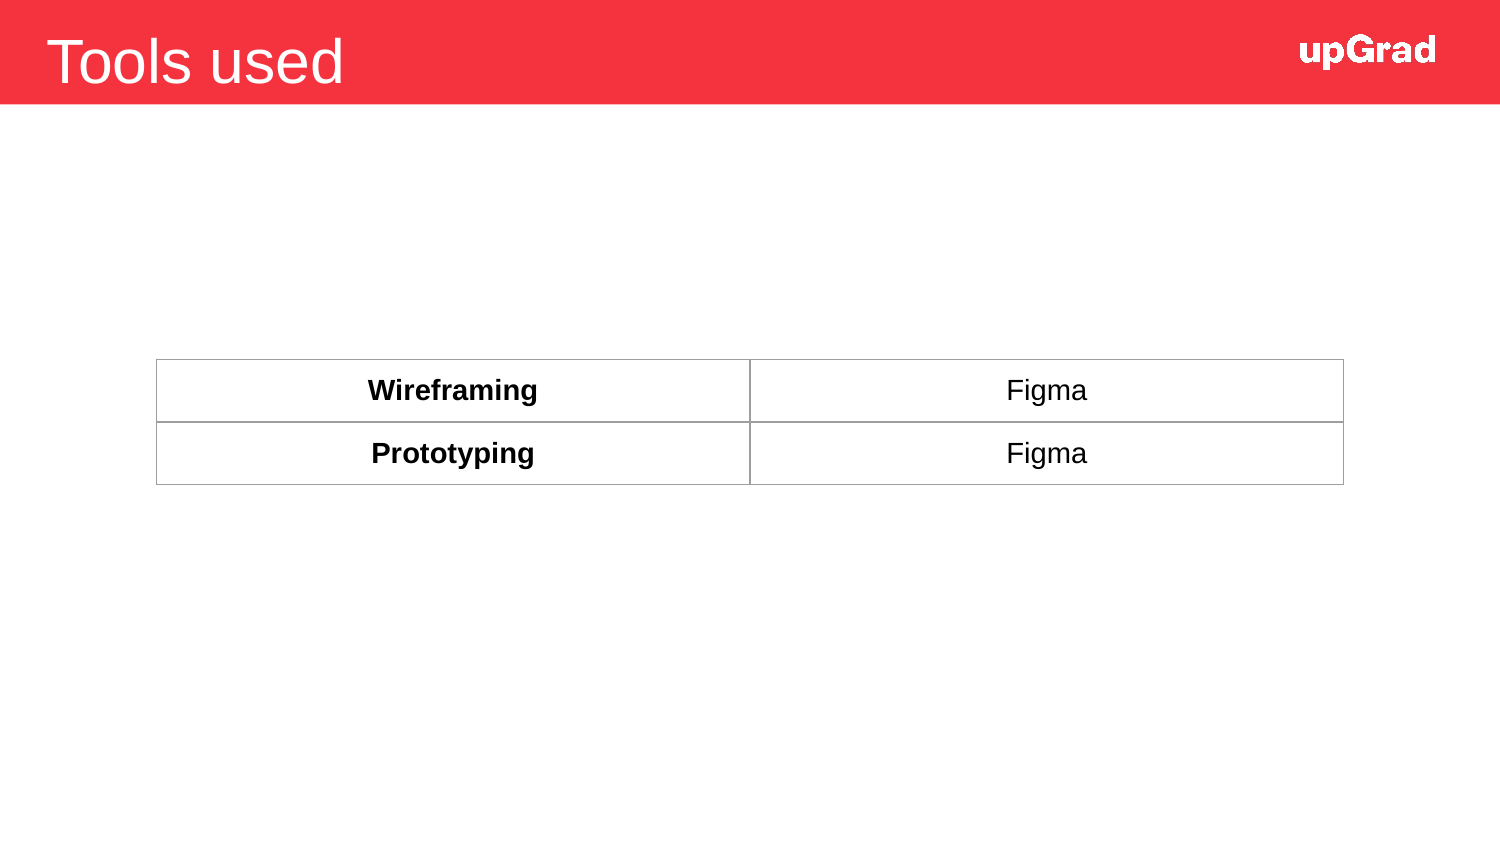

Tools used
| Wireframing | Figma |
| --- | --- |
| Prototyping | Figma |